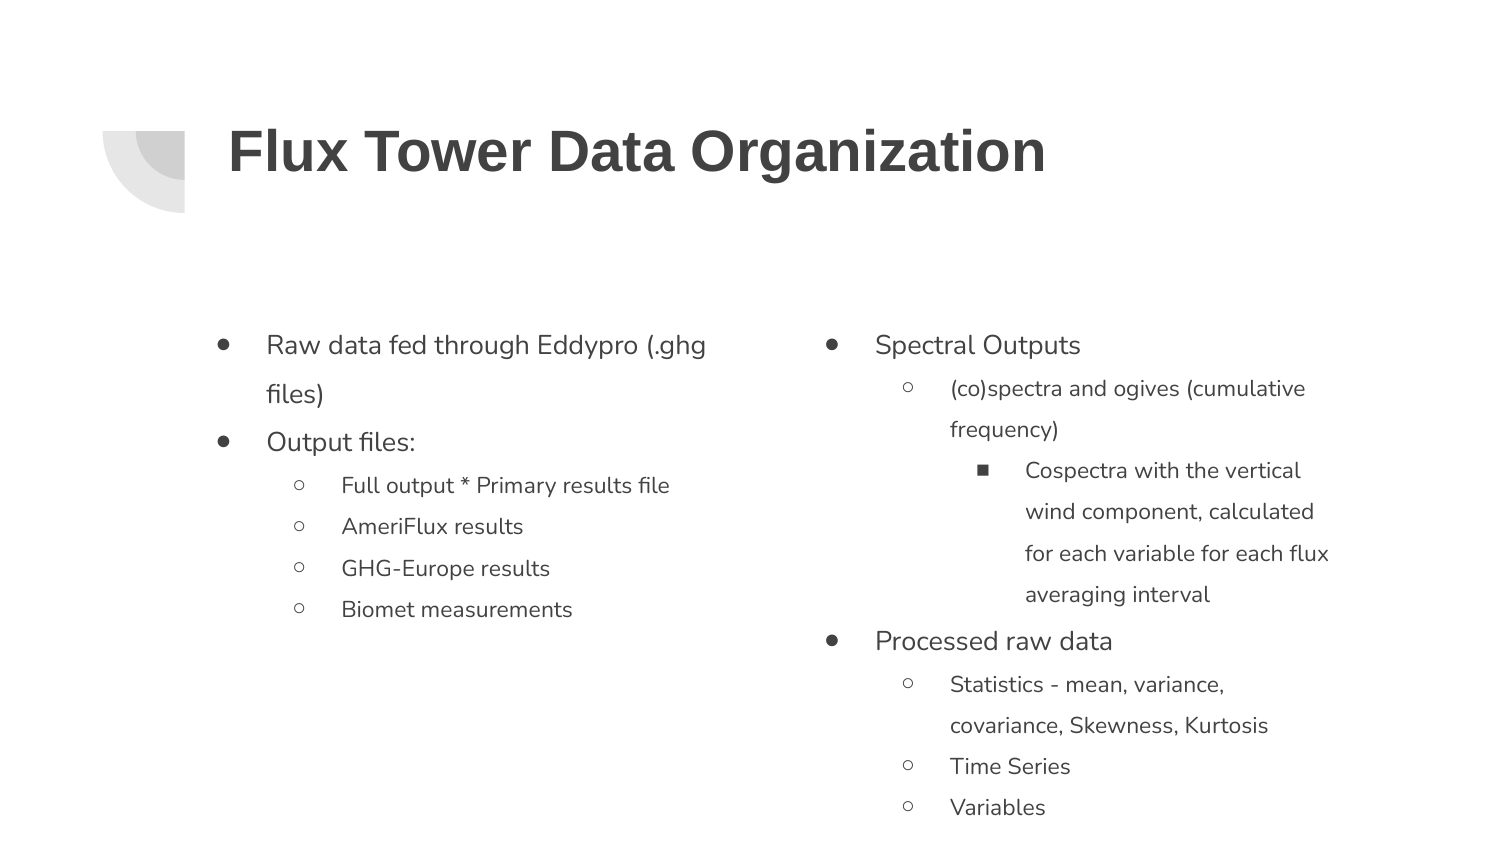

# Flux Tower Data Organization
Raw data fed through Eddypro (.ghg files)
Output files:
Full output * Primary results file
AmeriFlux results
GHG-Europe results
Biomet measurements

Spectral Outputs
(co)spectra and ogives (cumulative frequency)
Cospectra with the vertical wind component, calculated for each variable for each flux averaging interval
Processed raw data
Statistics - mean, variance, covariance, Skewness, Kurtosis
Time Series
Variables